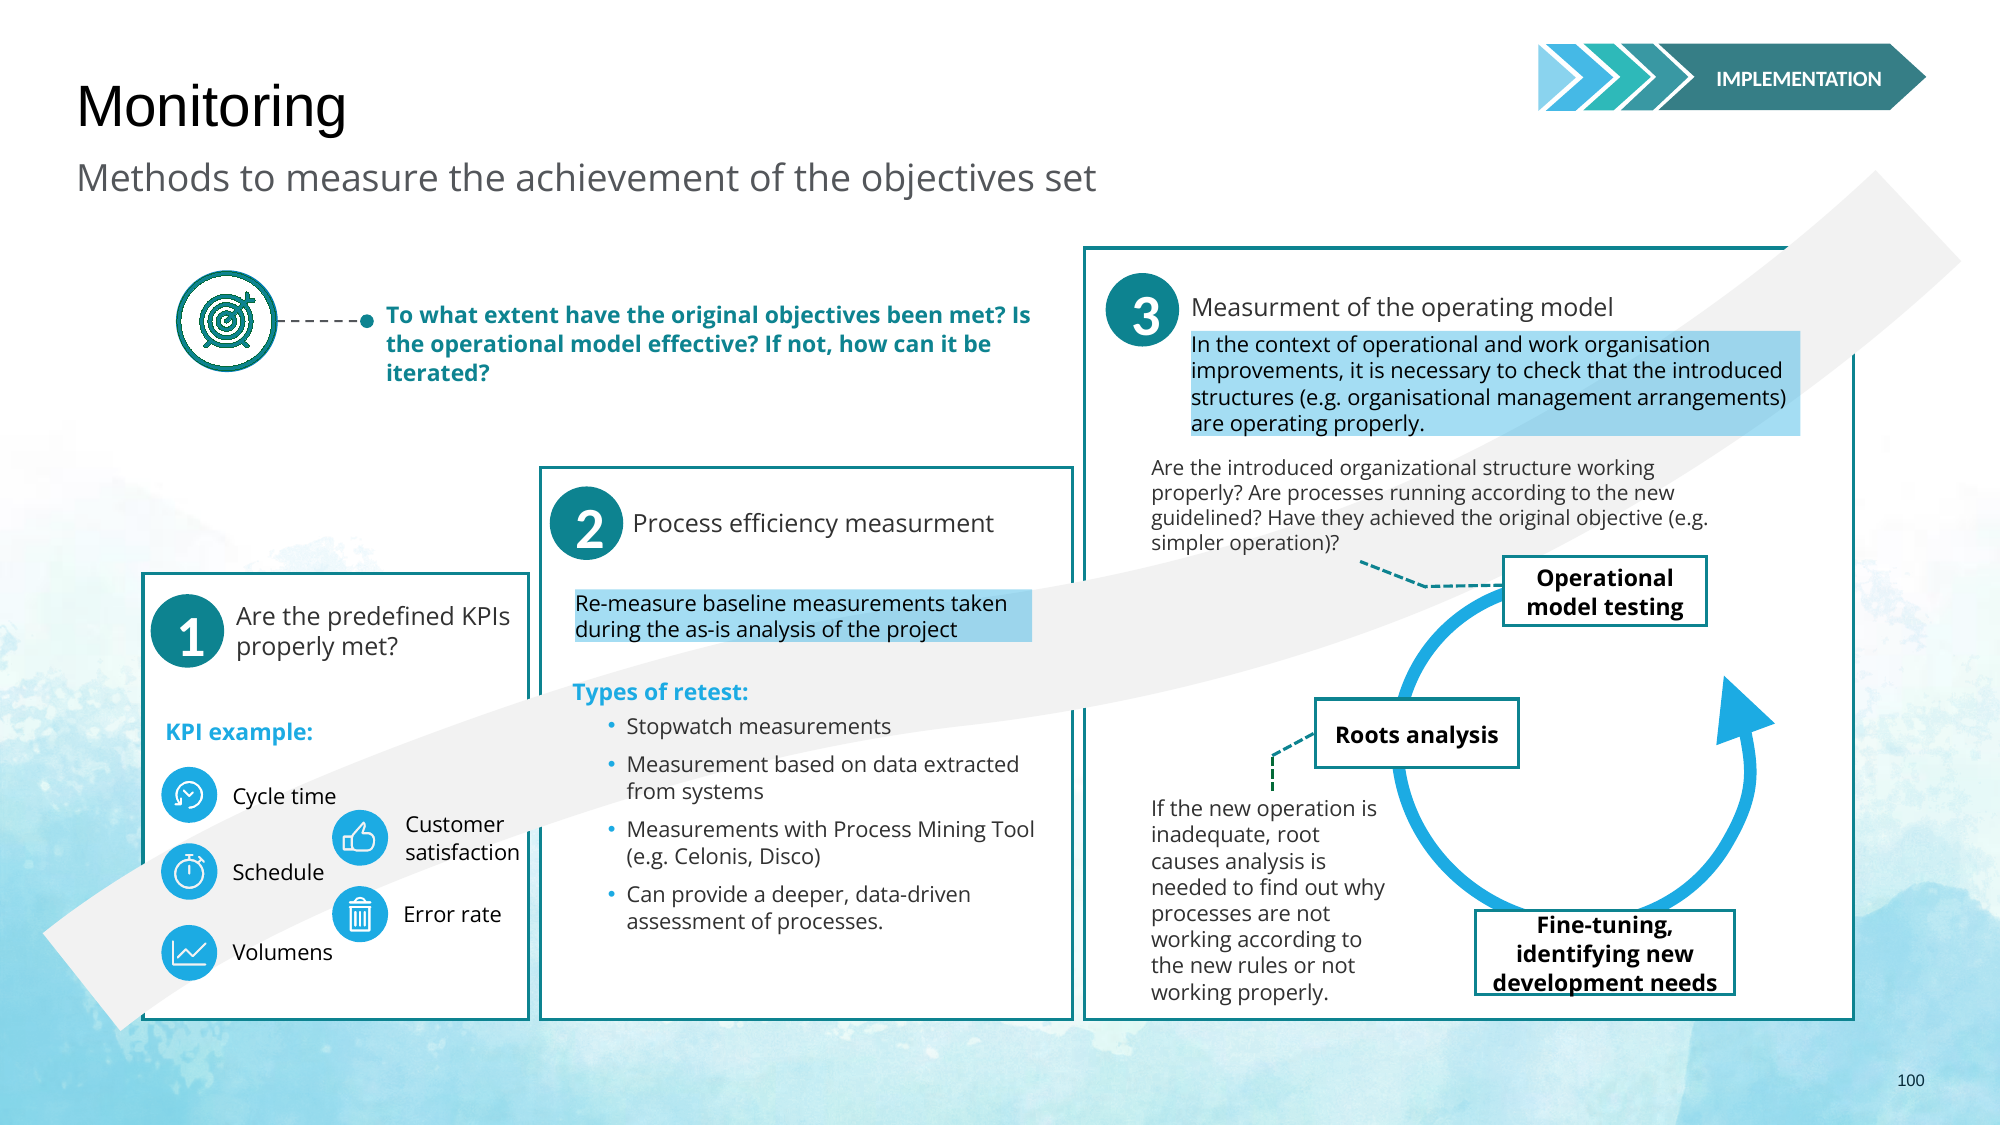

Implementation

# Monitoring
Methods to measure the achievement of the objectives set

3
To what extent have the original objectives been met? Is the operational model effective? If not, how can it be iterated?
Measurment of the operating model

In the context of operational and work organisation improvements, it is necessary to check that the introduced structures (e.g. organisational management arrangements) are operating properly.
Are the introduced organizational structure working properly? Are processes running according to the new guidelined? Have they achieved the original objective (e.g. simpler operation)?

2
Process efficiency measurment
Operational model testing

Re-measure baseline measurements taken during the as-is analysis of the project
1
Are the predefined KPIs properly met?

Types of retest:
Roots analysis
Stopwatch measurements
Measurement based on data extracted from systems
Measurements with Process Mining Tool (e.g. Celonis, Disco)
Can provide a deeper, data-driven assessment of processes.
KPI example:
Cycle time

If the new operation is inadequate, root causes analysis is needed to find out why processes are not working according to the new rules or not working properly.
Customer satisfaction

Schedule

Error rate

Fine-tuning, identifying new development needs
Volumens